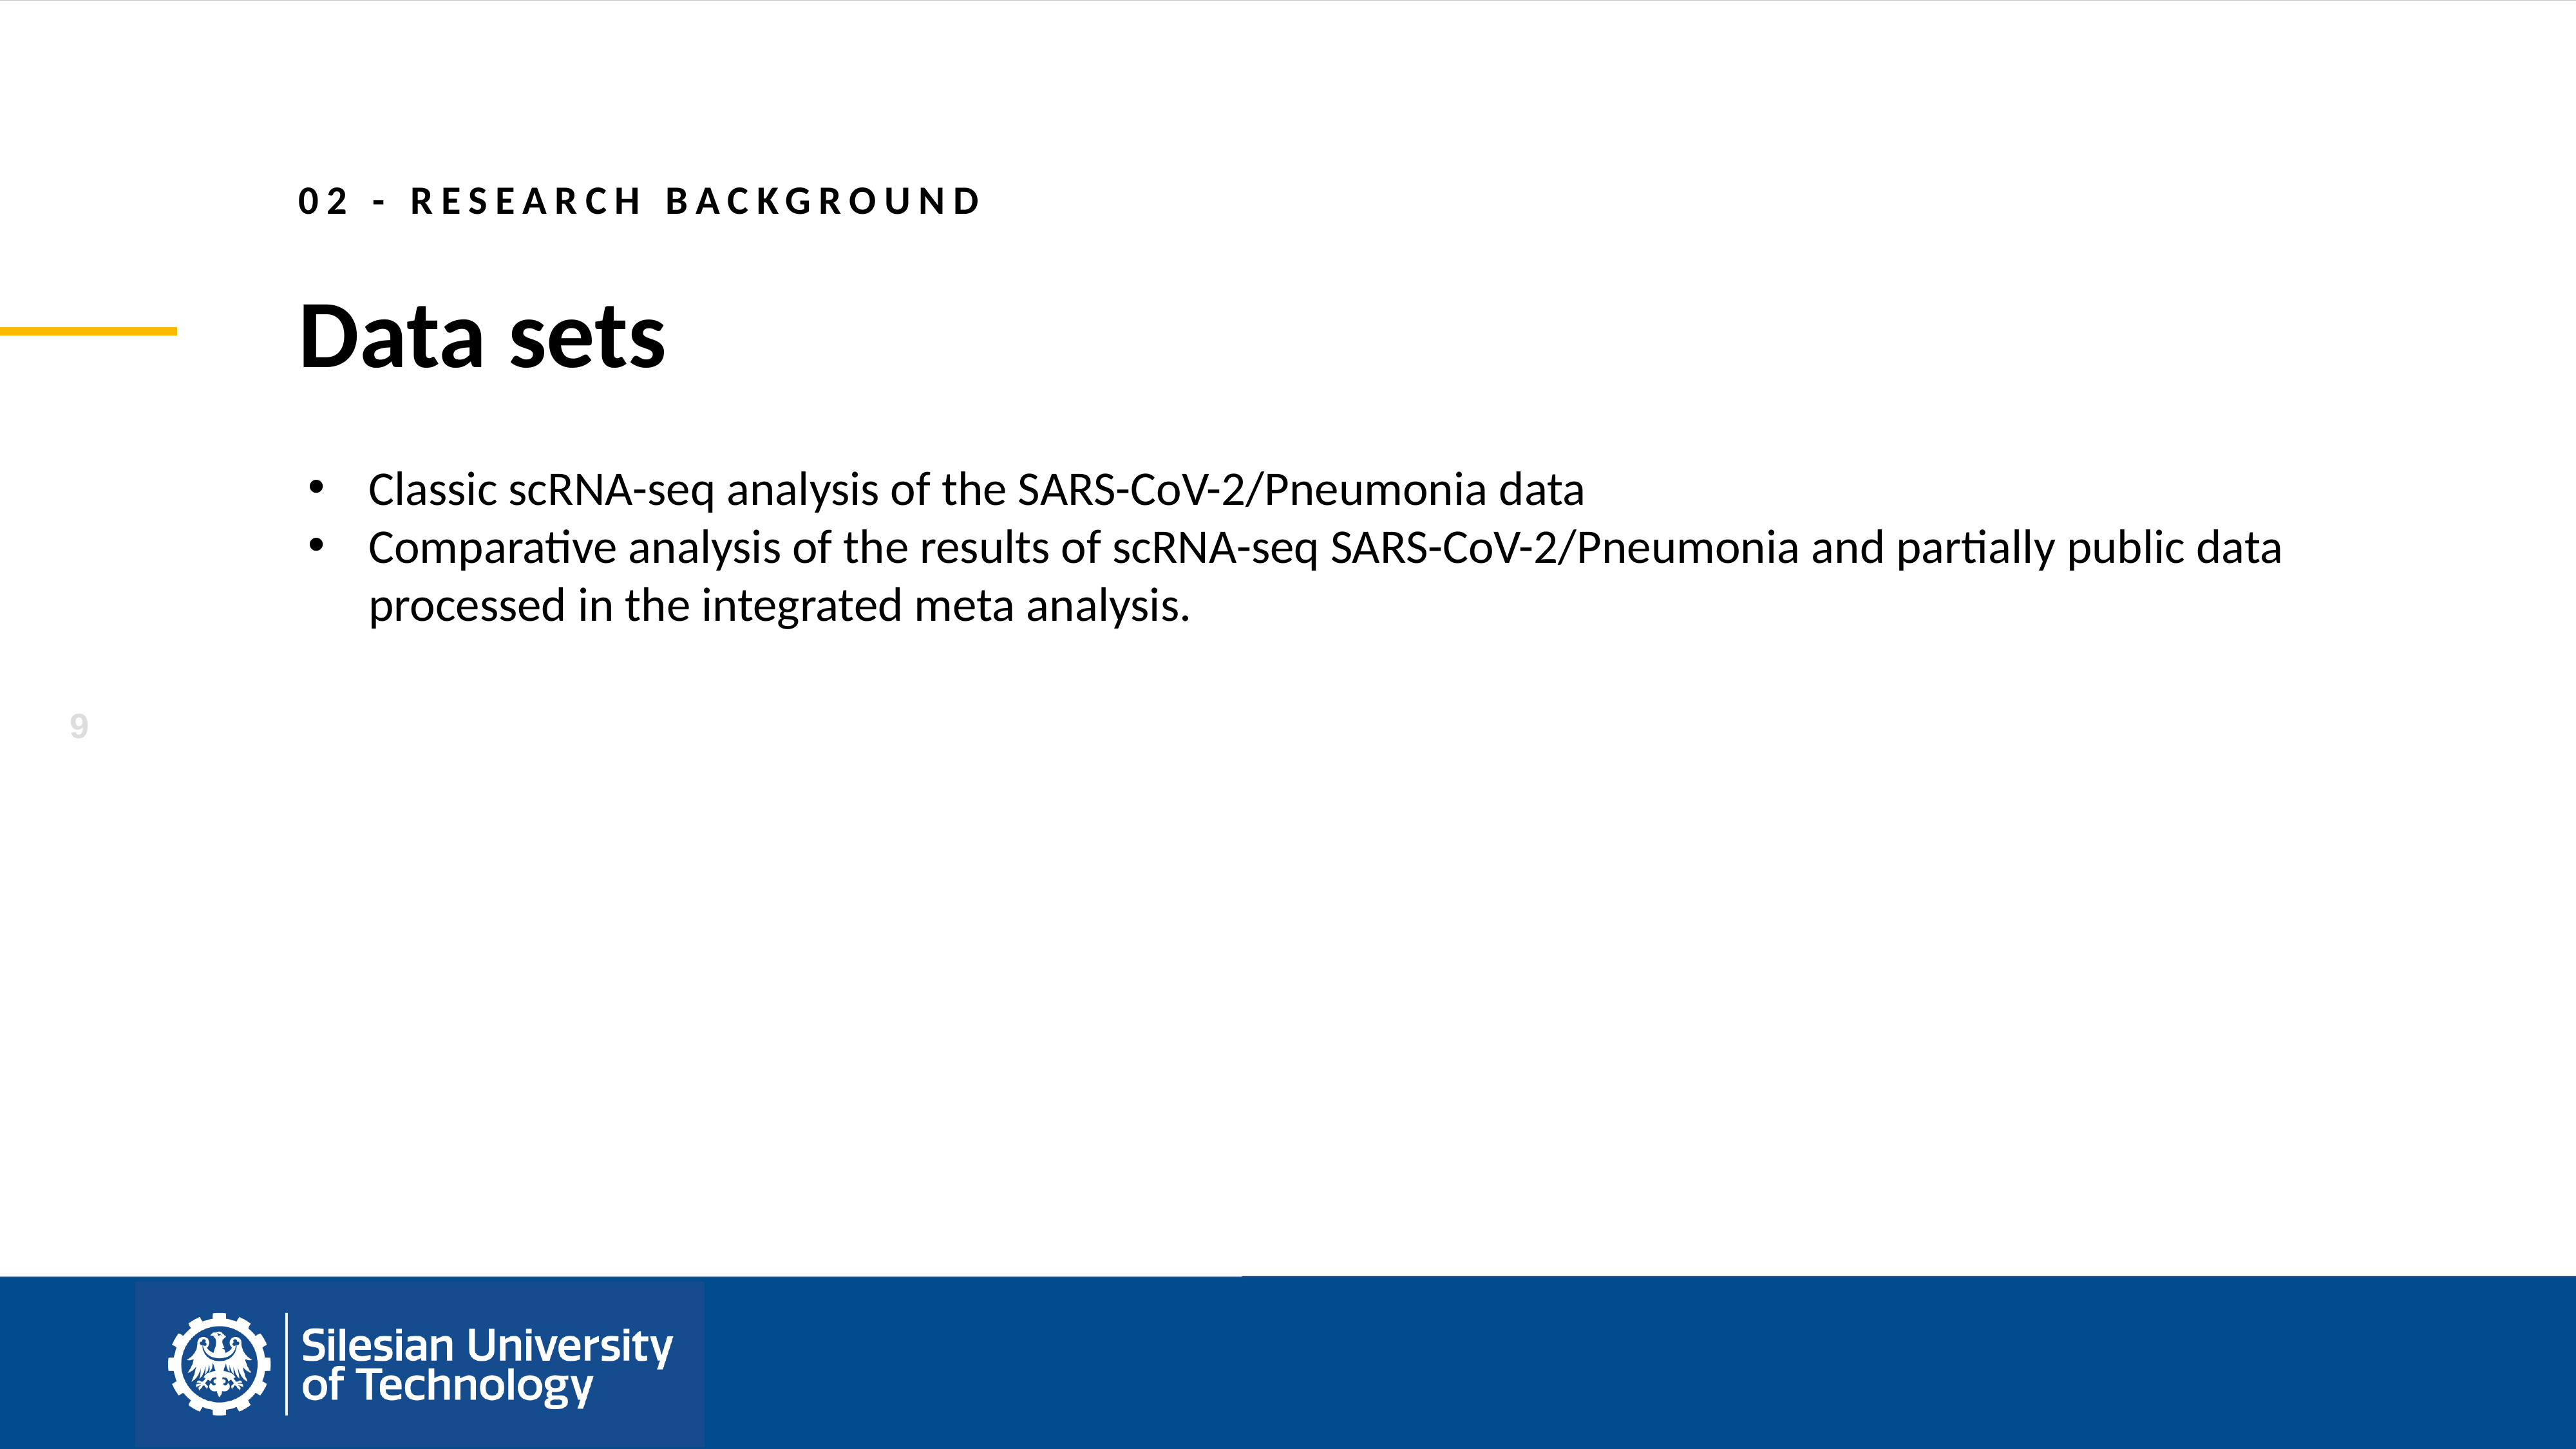

02 - Research background
Data sets
Classic scRNA-seq analysis of the SARS-CoV-2/Pneumonia data
Comparative analysis of the results of scRNA-seq SARS-CoV-2/Pneumonia and partially public data processed in the integrated meta analysis.